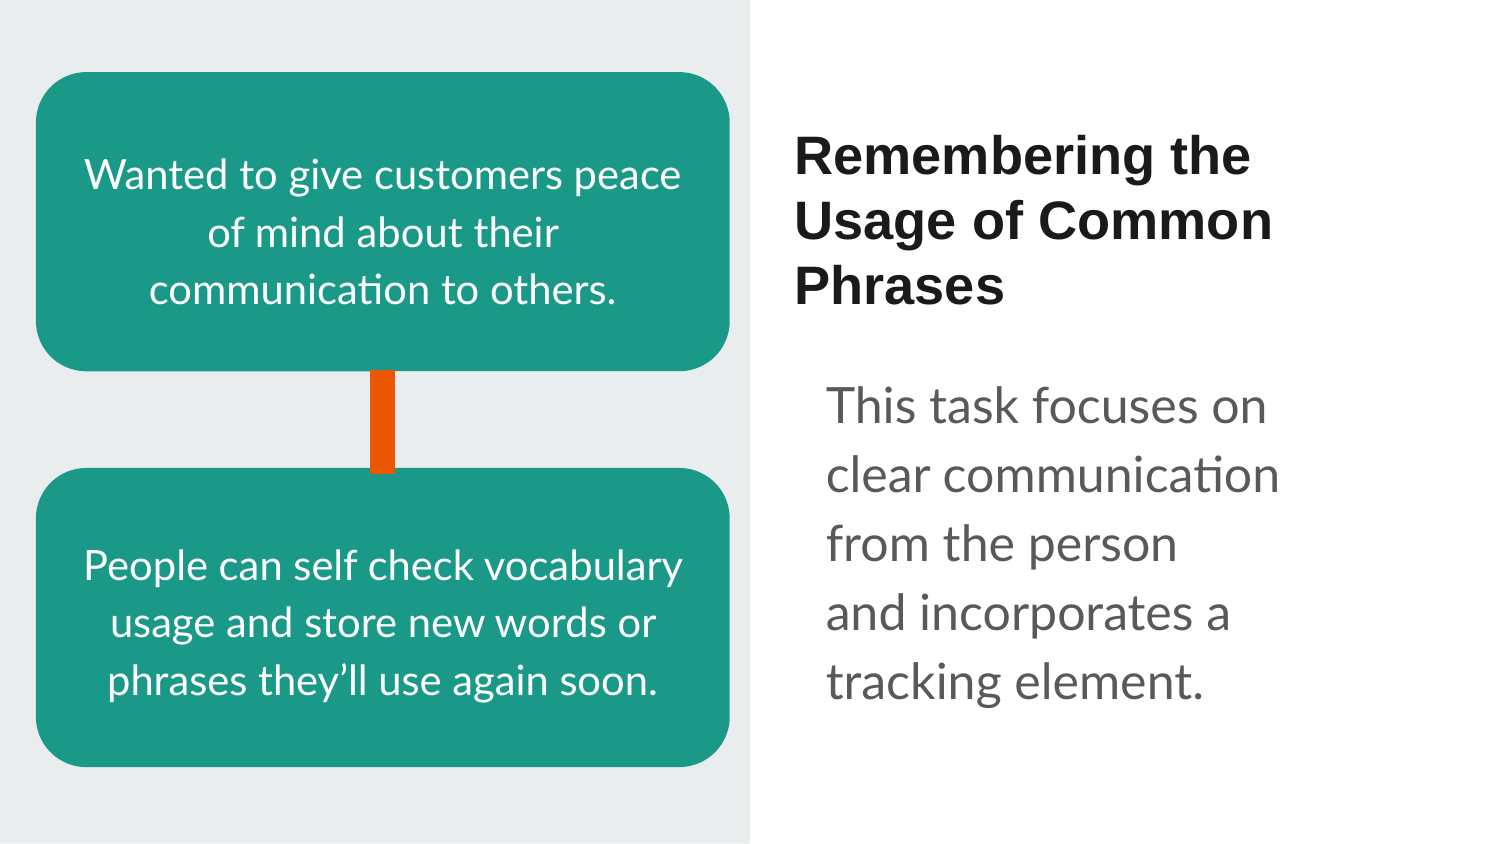

Wanted to give customers peace of mind about their communication to others.

# Remembering the Usage of Common Phrases
This task focuses on
clear communication from the person
and incorporates a tracking element.
People can self check vocabulary usage and store new words or phrases they’ll use again soon.